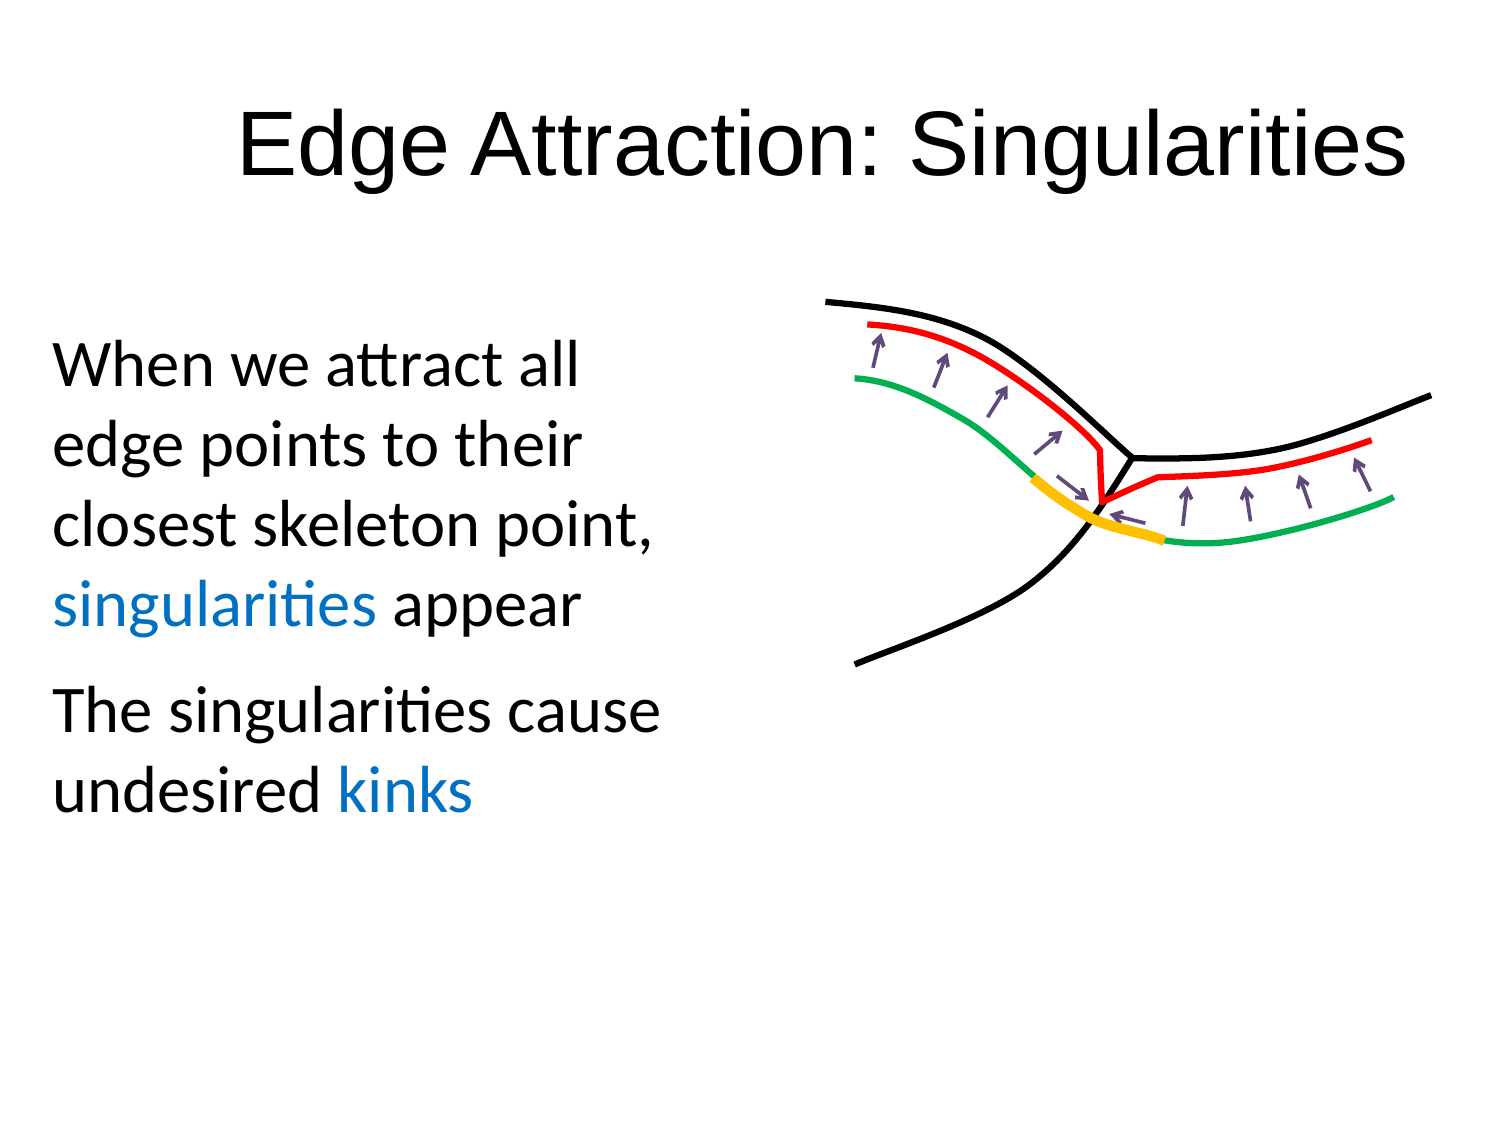

# Edge Attraction: Singularities
When we attract all edge points to their closest skeleton point, singularities appear
The singularities cause undesired kinks